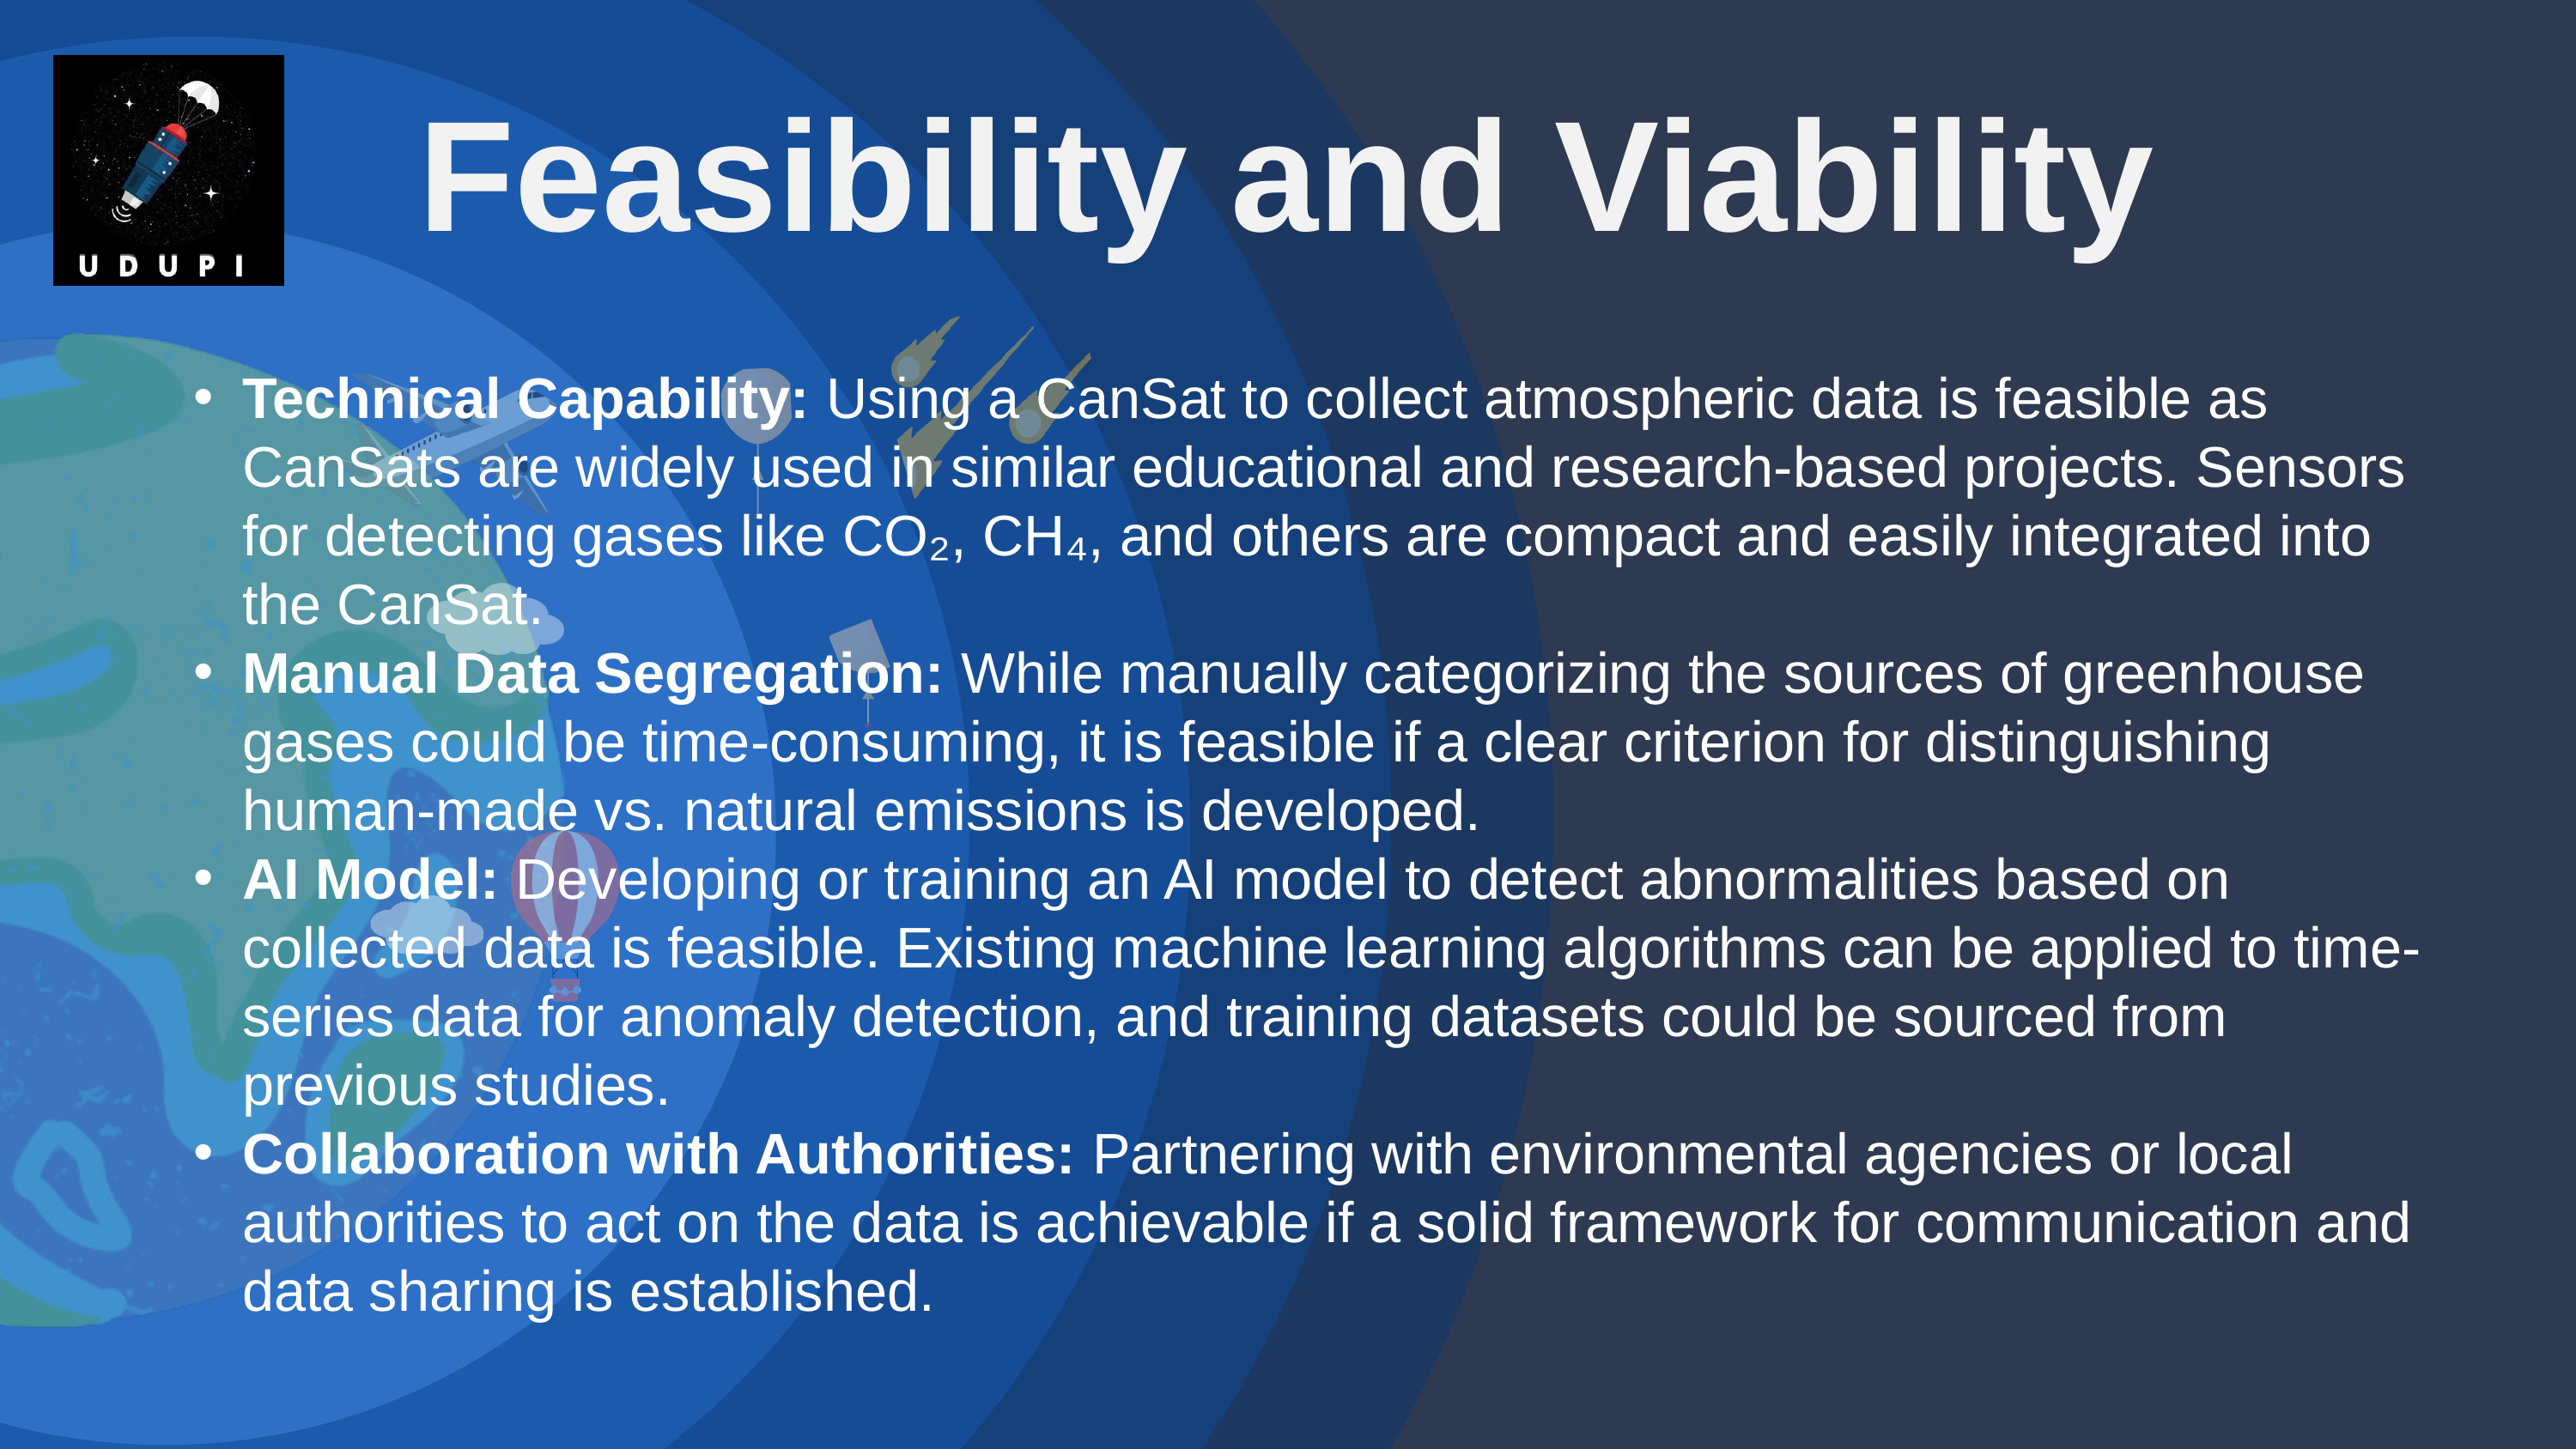

Feasibility and Viability
Technical Capability: Using a CanSat to collect atmospheric data is feasible as CanSats are widely used in similar educational and research-based projects. Sensors for detecting gases like CO₂, CH₄, and others are compact and easily integrated into the CanSat.
Manual Data Segregation: While manually categorizing the sources of greenhouse gases could be time-consuming, it is feasible if a clear criterion for distinguishing human-made vs. natural emissions is developed.
AI Model: Developing or training an AI model to detect abnormalities based on collected data is feasible. Existing machine learning algorithms can be applied to time-series data for anomaly detection, and training datasets could be sourced from previous studies.
Collaboration with Authorities: Partnering with environmental agencies or local authorities to act on the data is achievable if a solid framework for communication and data sharing is established.